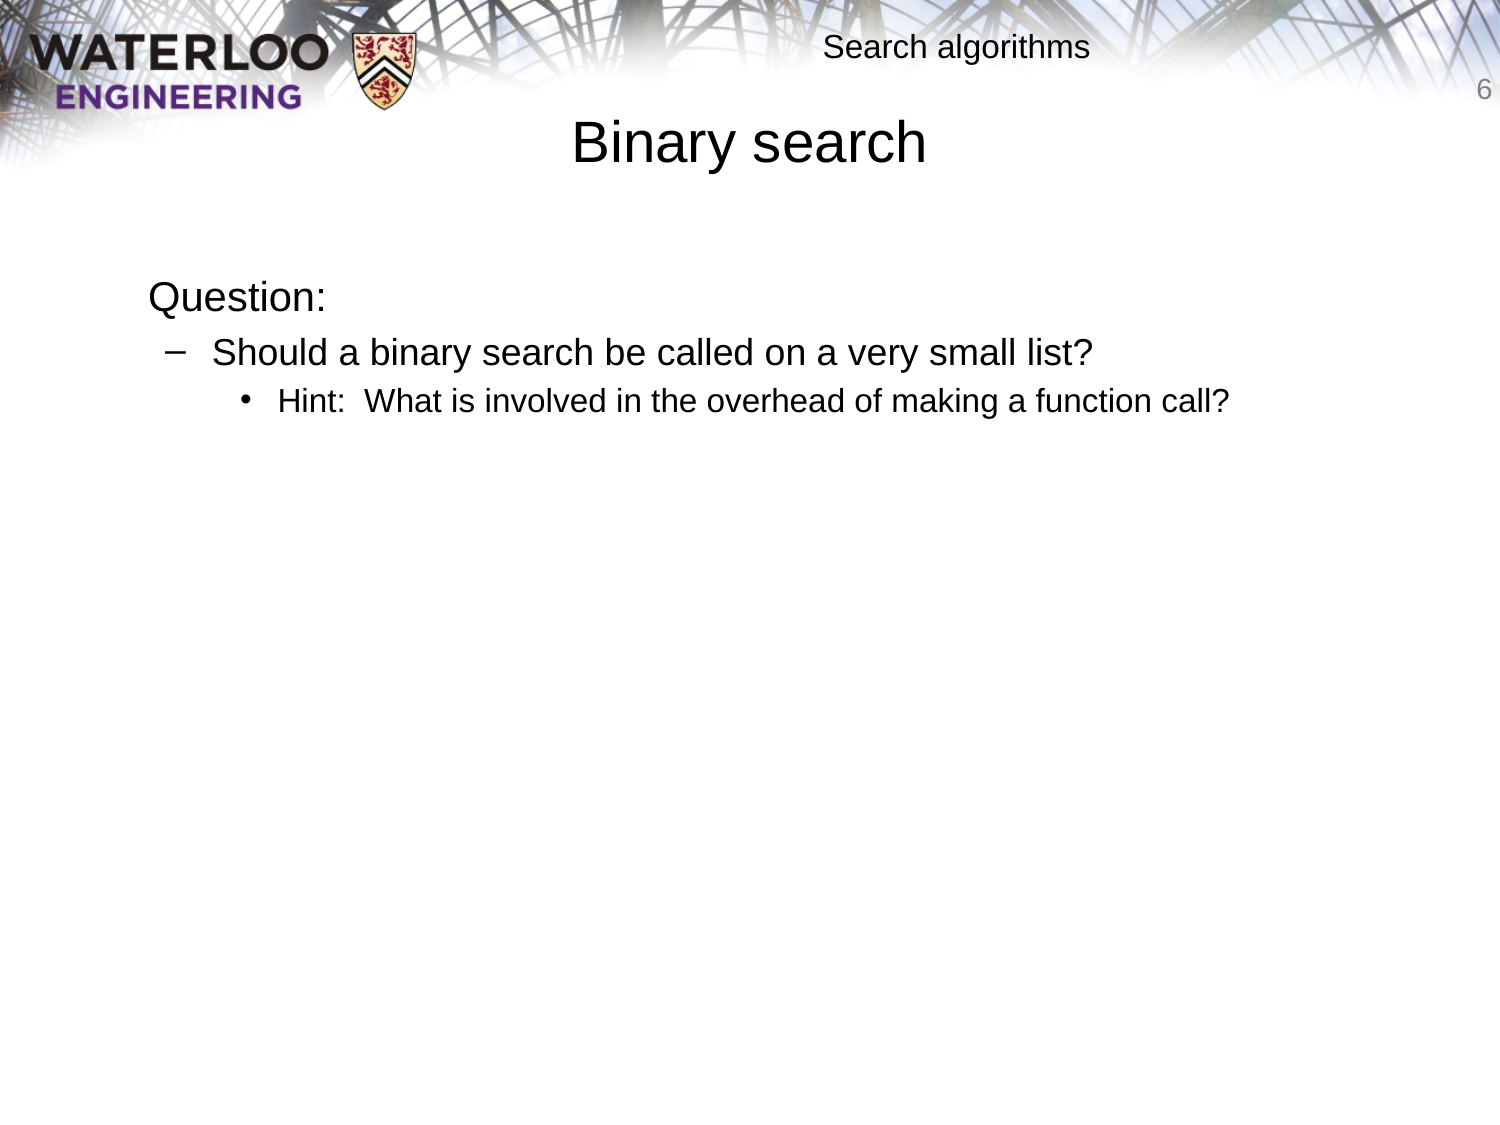

# Binary search
	Question:
Should a binary search be called on a very small list?
Hint:  What is involved in the overhead of making a function call?